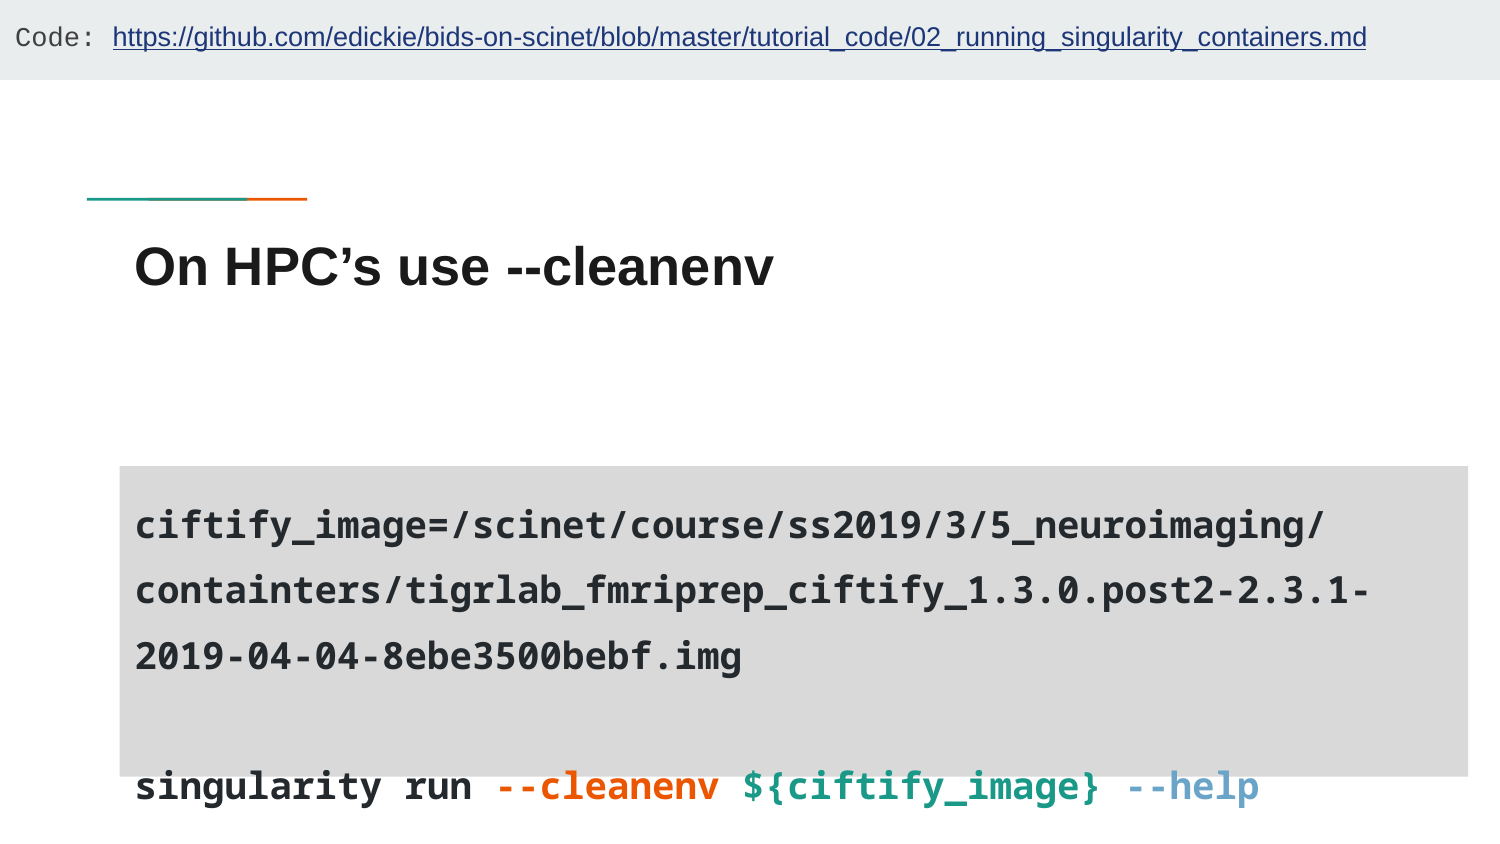

Code: https://github.com/edickie/bids-on-scinet/blob/master/tutorial_code/02_running_singularity_containers.md
# On HPC’s use --cleanenv

ciftify_image=/scinet/course/ss2019/3/5_neuroimaging/containters/tigrlab_fmriprep_ciftify_1.3.0.post2-2.3.1-2019-04-04-8ebe3500bebf.img

singularity run --cleanenv ${ciftify_image} --help